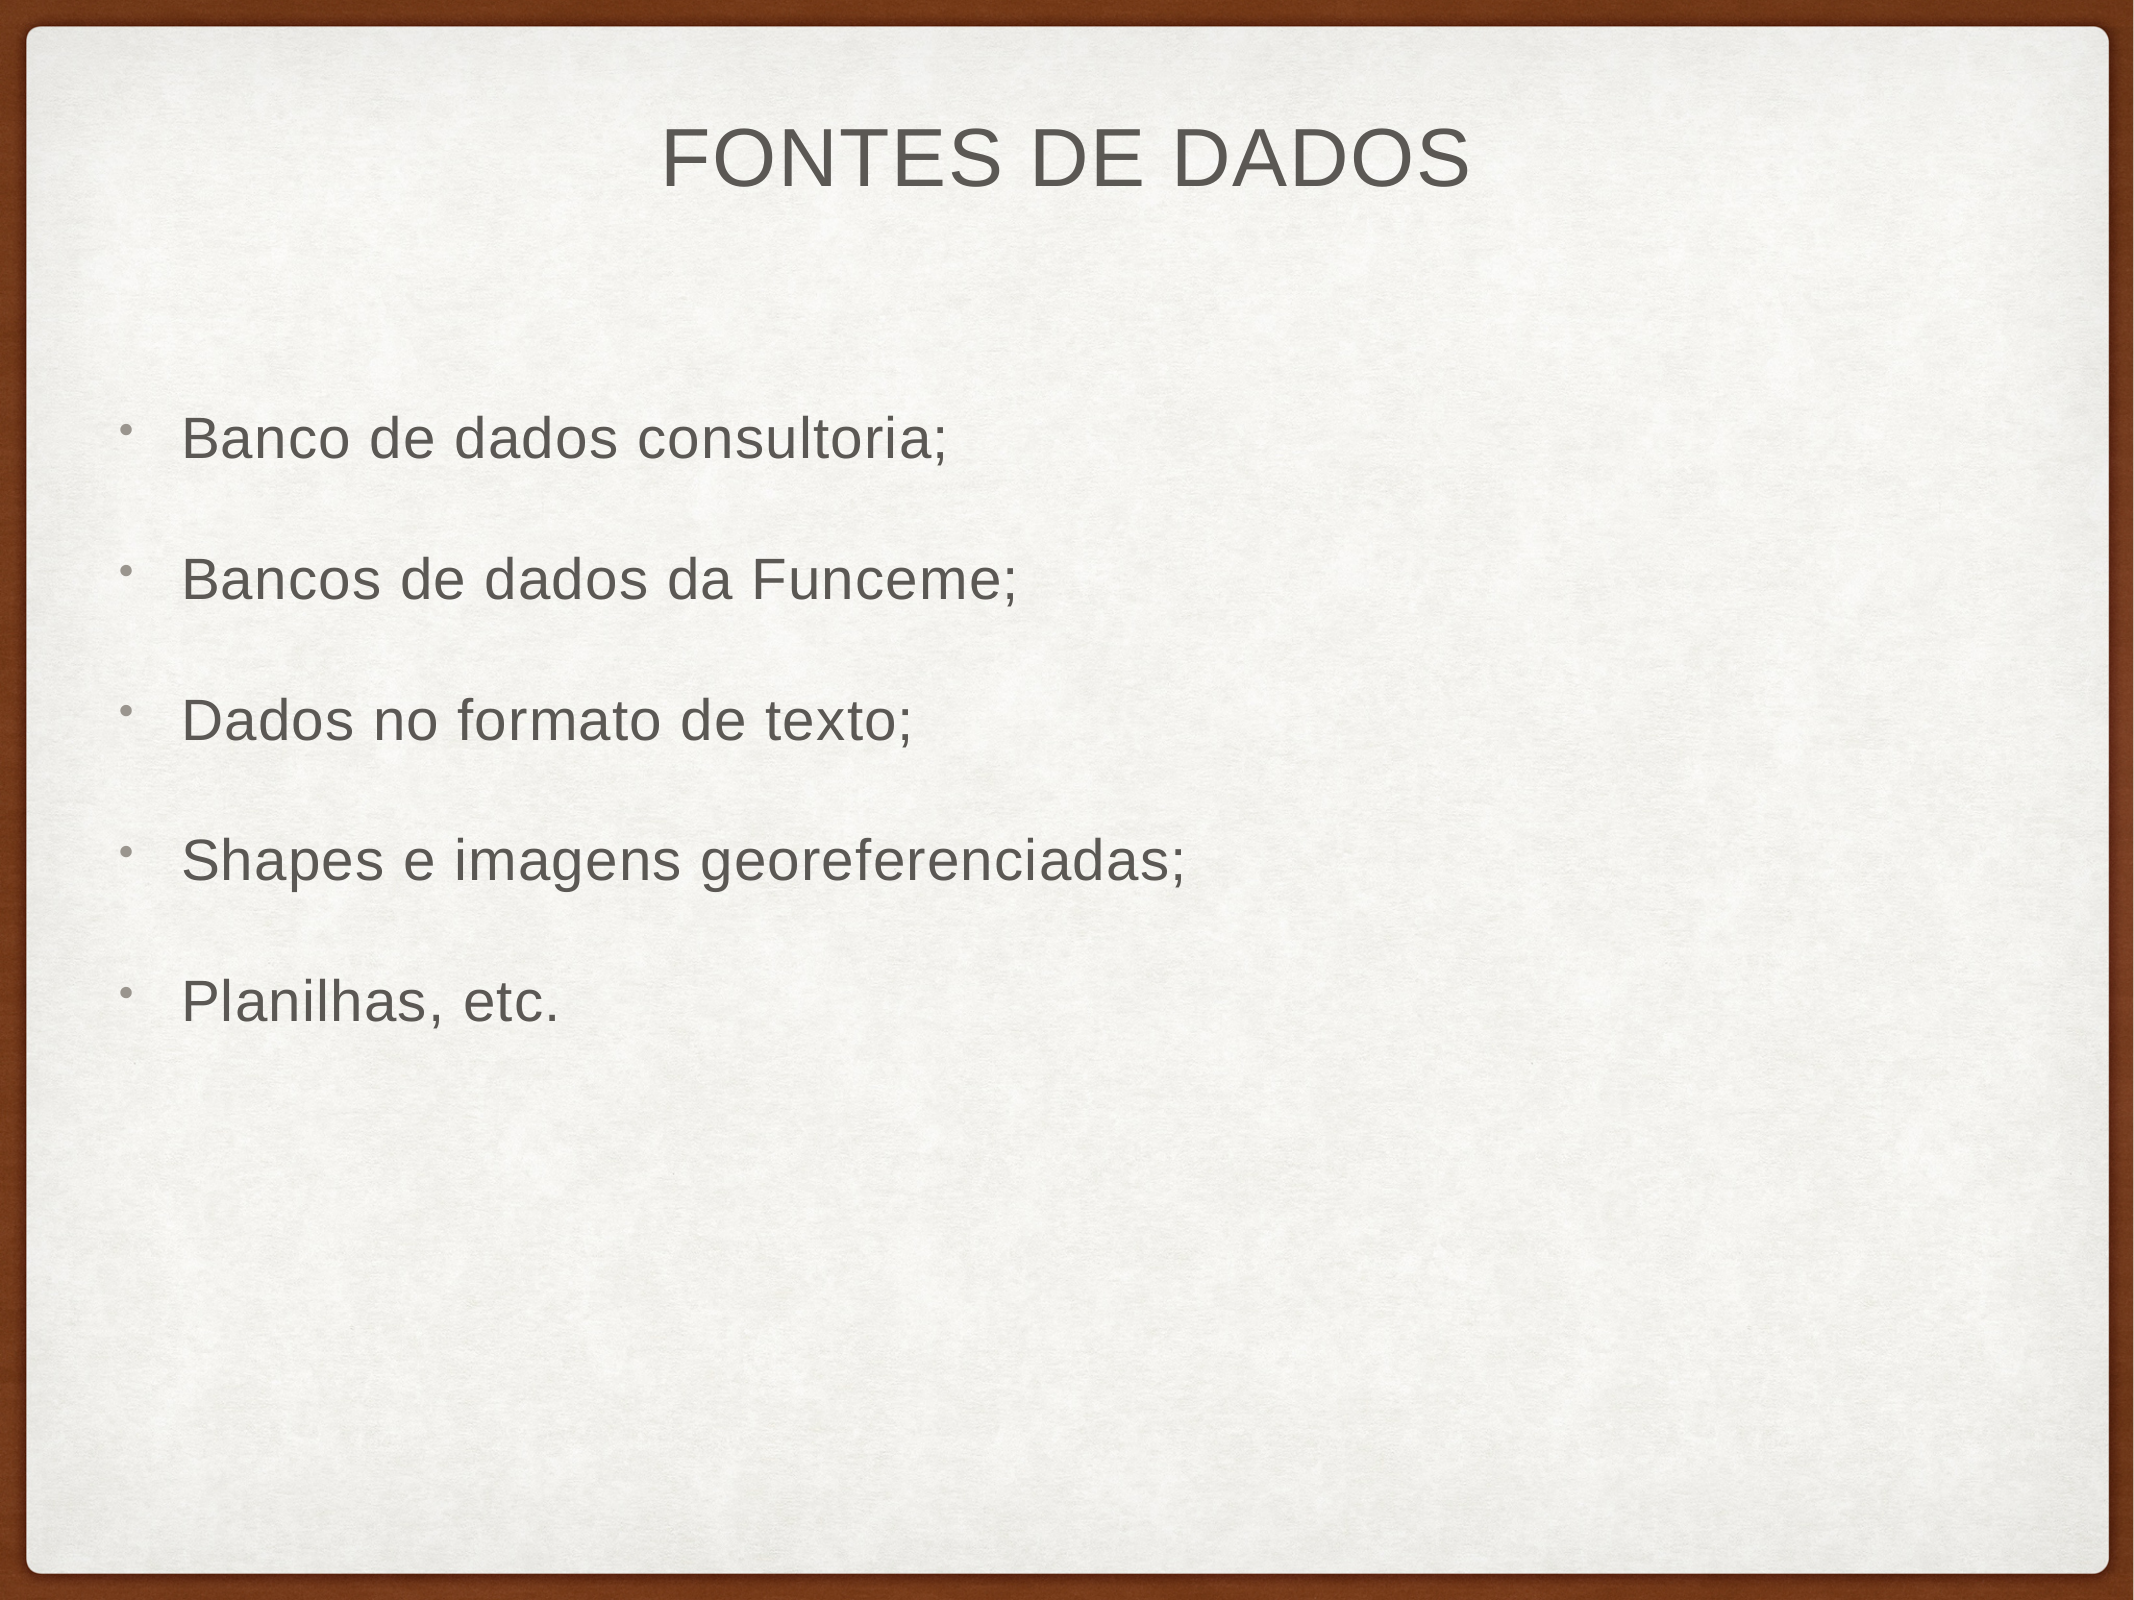

# Fontes de DADOS
Banco de dados consultoria;
Bancos de dados da Funceme;
Dados no formato de texto;
Shapes e imagens georeferenciadas;
Planilhas, etc.